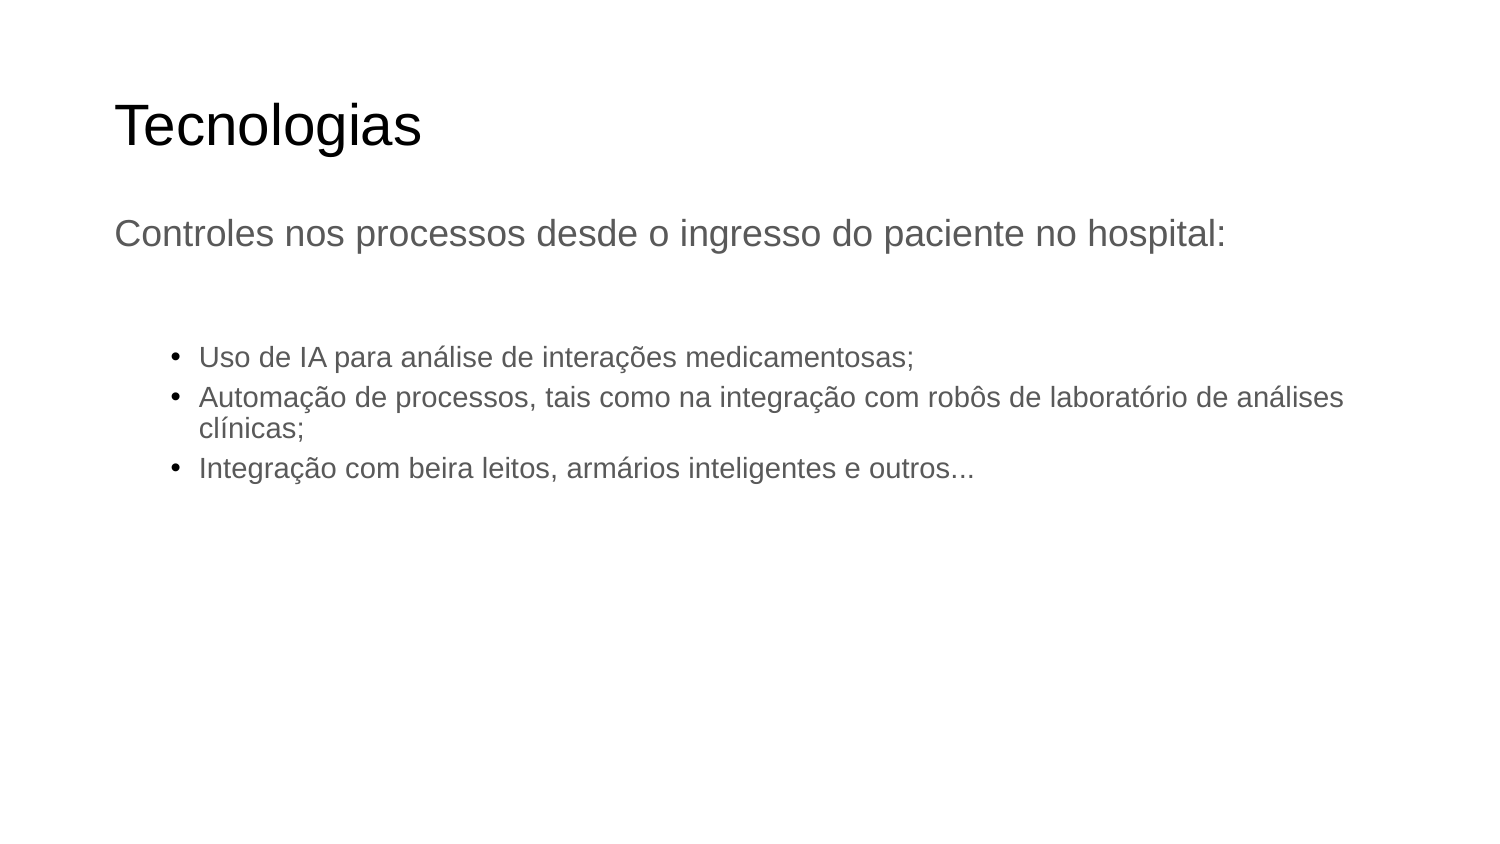

# Tecnologias
Controles nos processos desde o ingresso do paciente no hospital:

Uso de IA para análise de interações medicamentosas;
Automação de processos, tais como na integração com robôs de laboratório de análises clínicas;
Integração com beira leitos, armários inteligentes e outros...